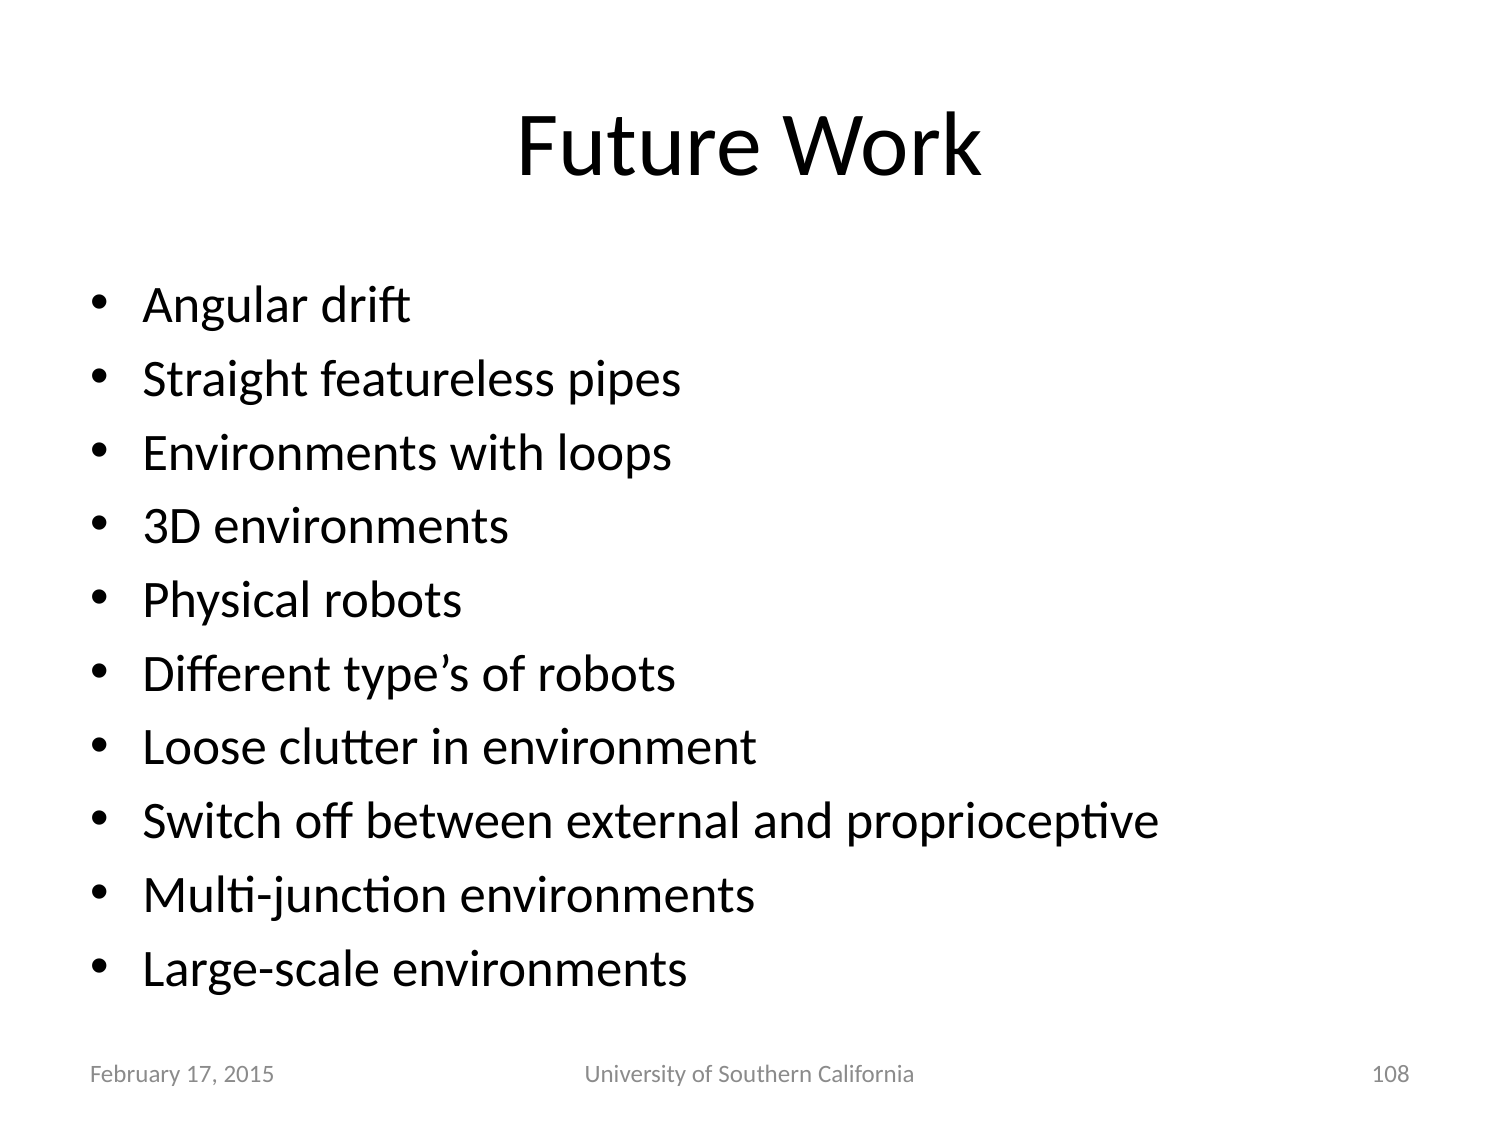

# Future Work
Angular drift
Straight featureless pipes
Environments with loops
3D environments
Physical robots
Different type’s of robots
Loose clutter in environment
Switch off between external and proprioceptive
Multi-junction environments
Large-scale environments

February 17, 2015
University of Southern California
108